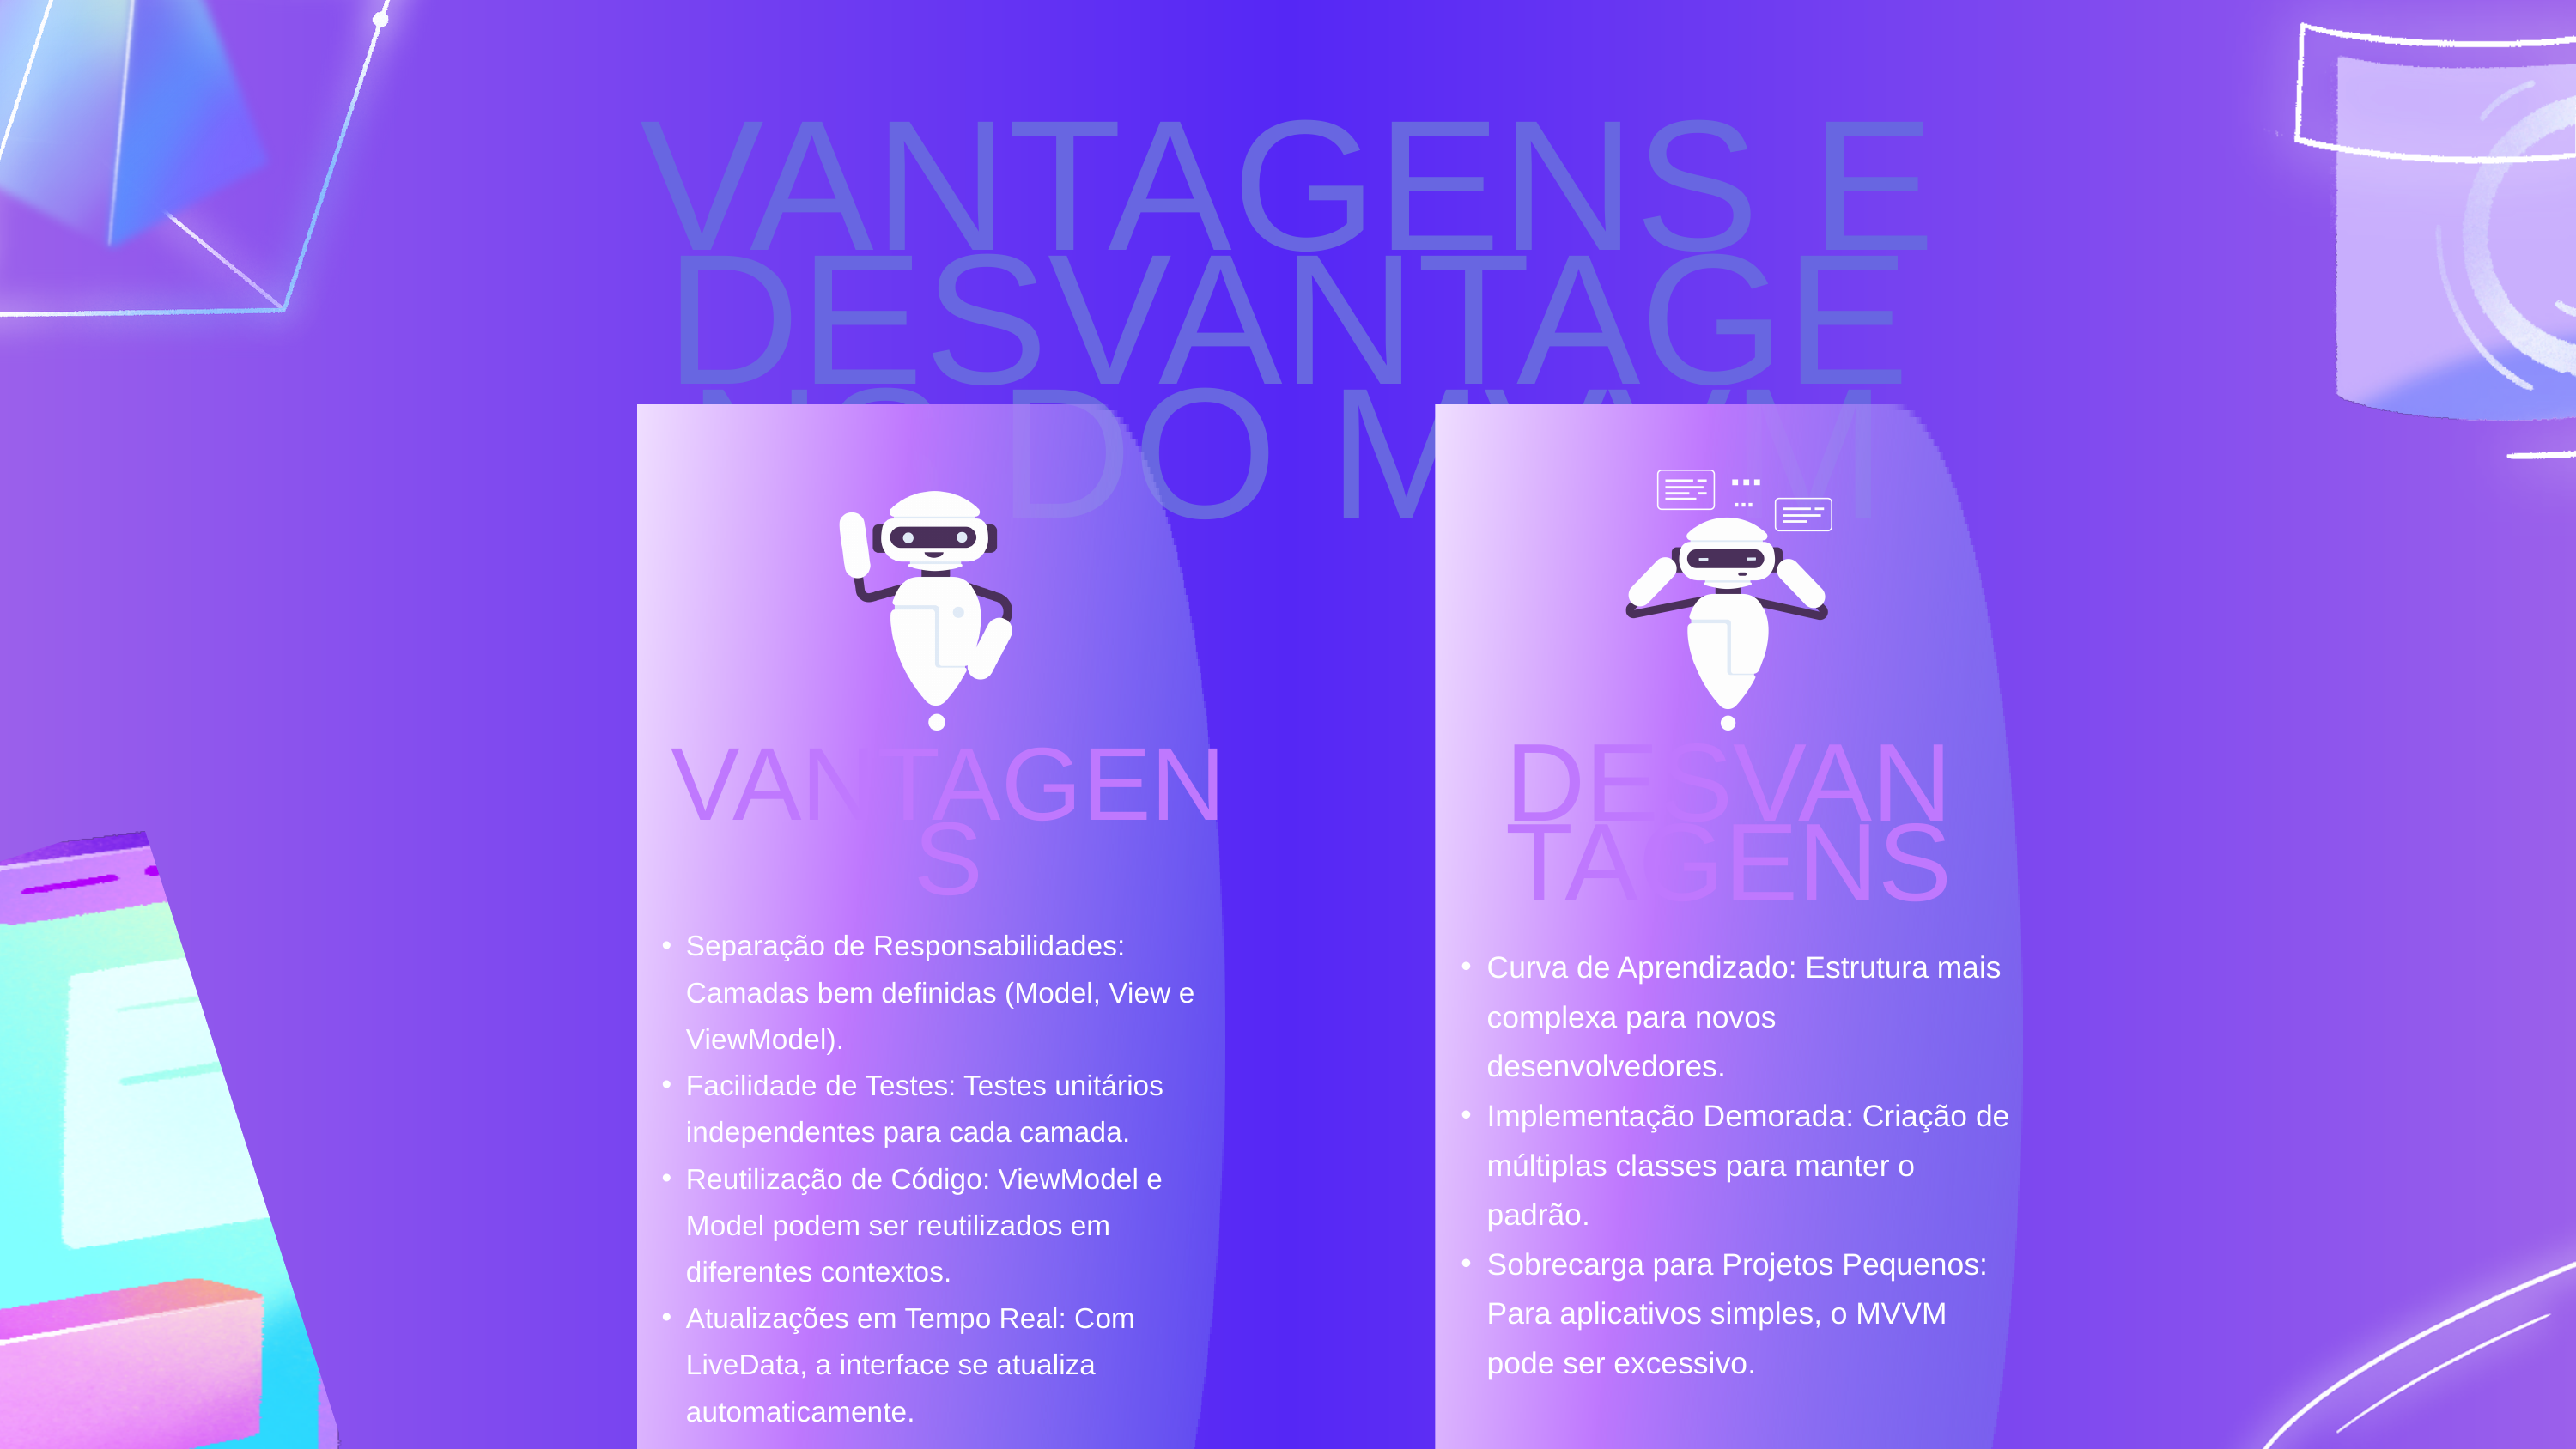

VANTAGENS E DESVANTAGENS DO MVVM

DESVANTAGENS
VANTAGENS

Separação de Responsabilidades: Camadas bem definidas (Model, View e ViewModel).
Facilidade de Testes: Testes unitários independentes para cada camada.
Reutilização de Código: ViewModel e Model podem ser reutilizados em diferentes contextos.
Atualizações em Tempo Real: Com LiveData, a interface se atualiza automaticamente.

Curva de Aprendizado: Estrutura mais complexa para novos desenvolvedores.
Implementação Demorada: Criação de múltiplas classes para manter o padrão.
Sobrecarga para Projetos Pequenos: Para aplicativos simples, o MVVM pode ser excessivo.